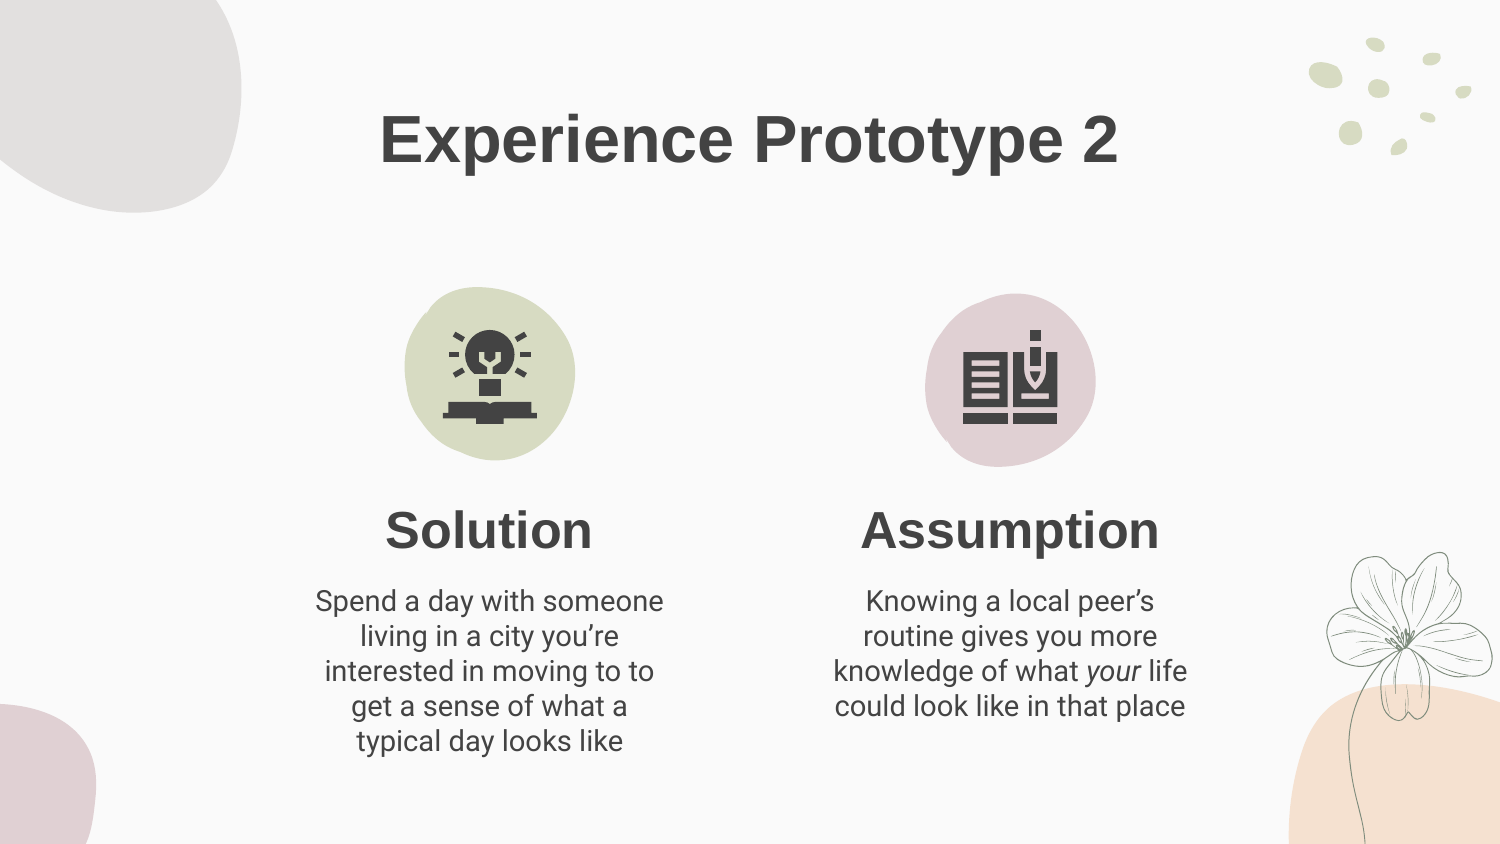

# Experience Prototype 2

Solution
Assumption

Spend a day with someone living in a city you’re interested in moving to to get a sense of what a typical day looks like
Knowing a local peer’s routine gives you more knowledge of what your life could look like in that place